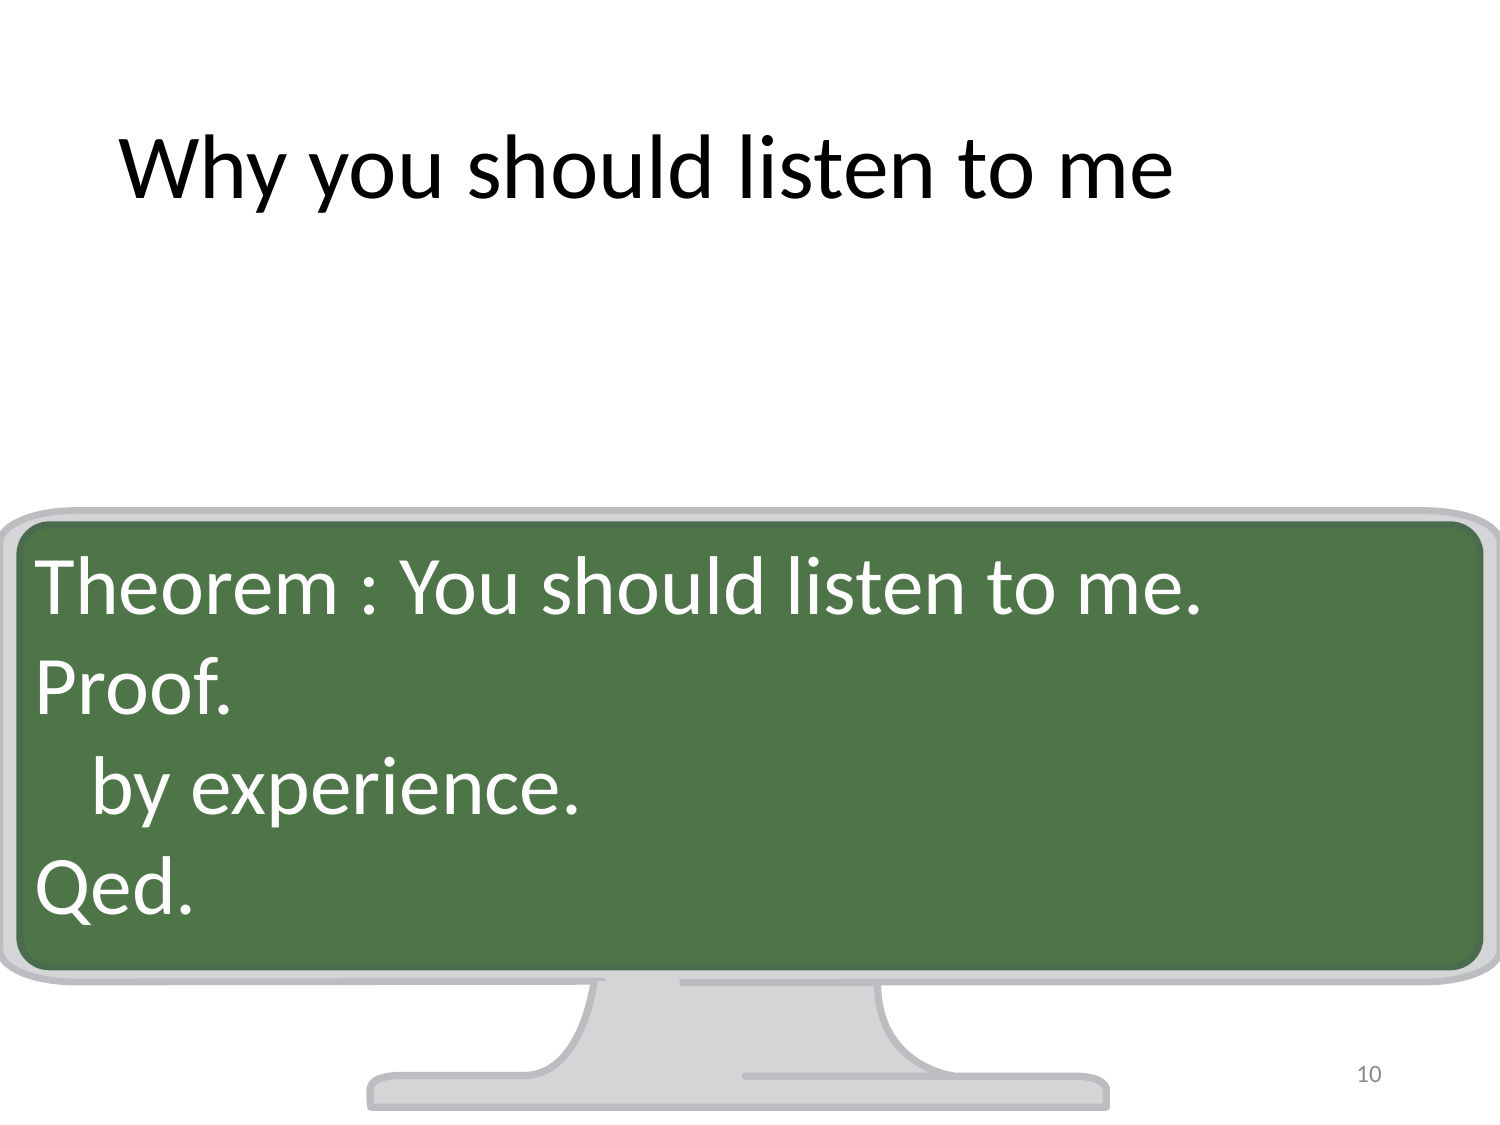

# Why you should listen to me

Theorem : You should listen to me.
Proof.
   by experience.
Qed.
10